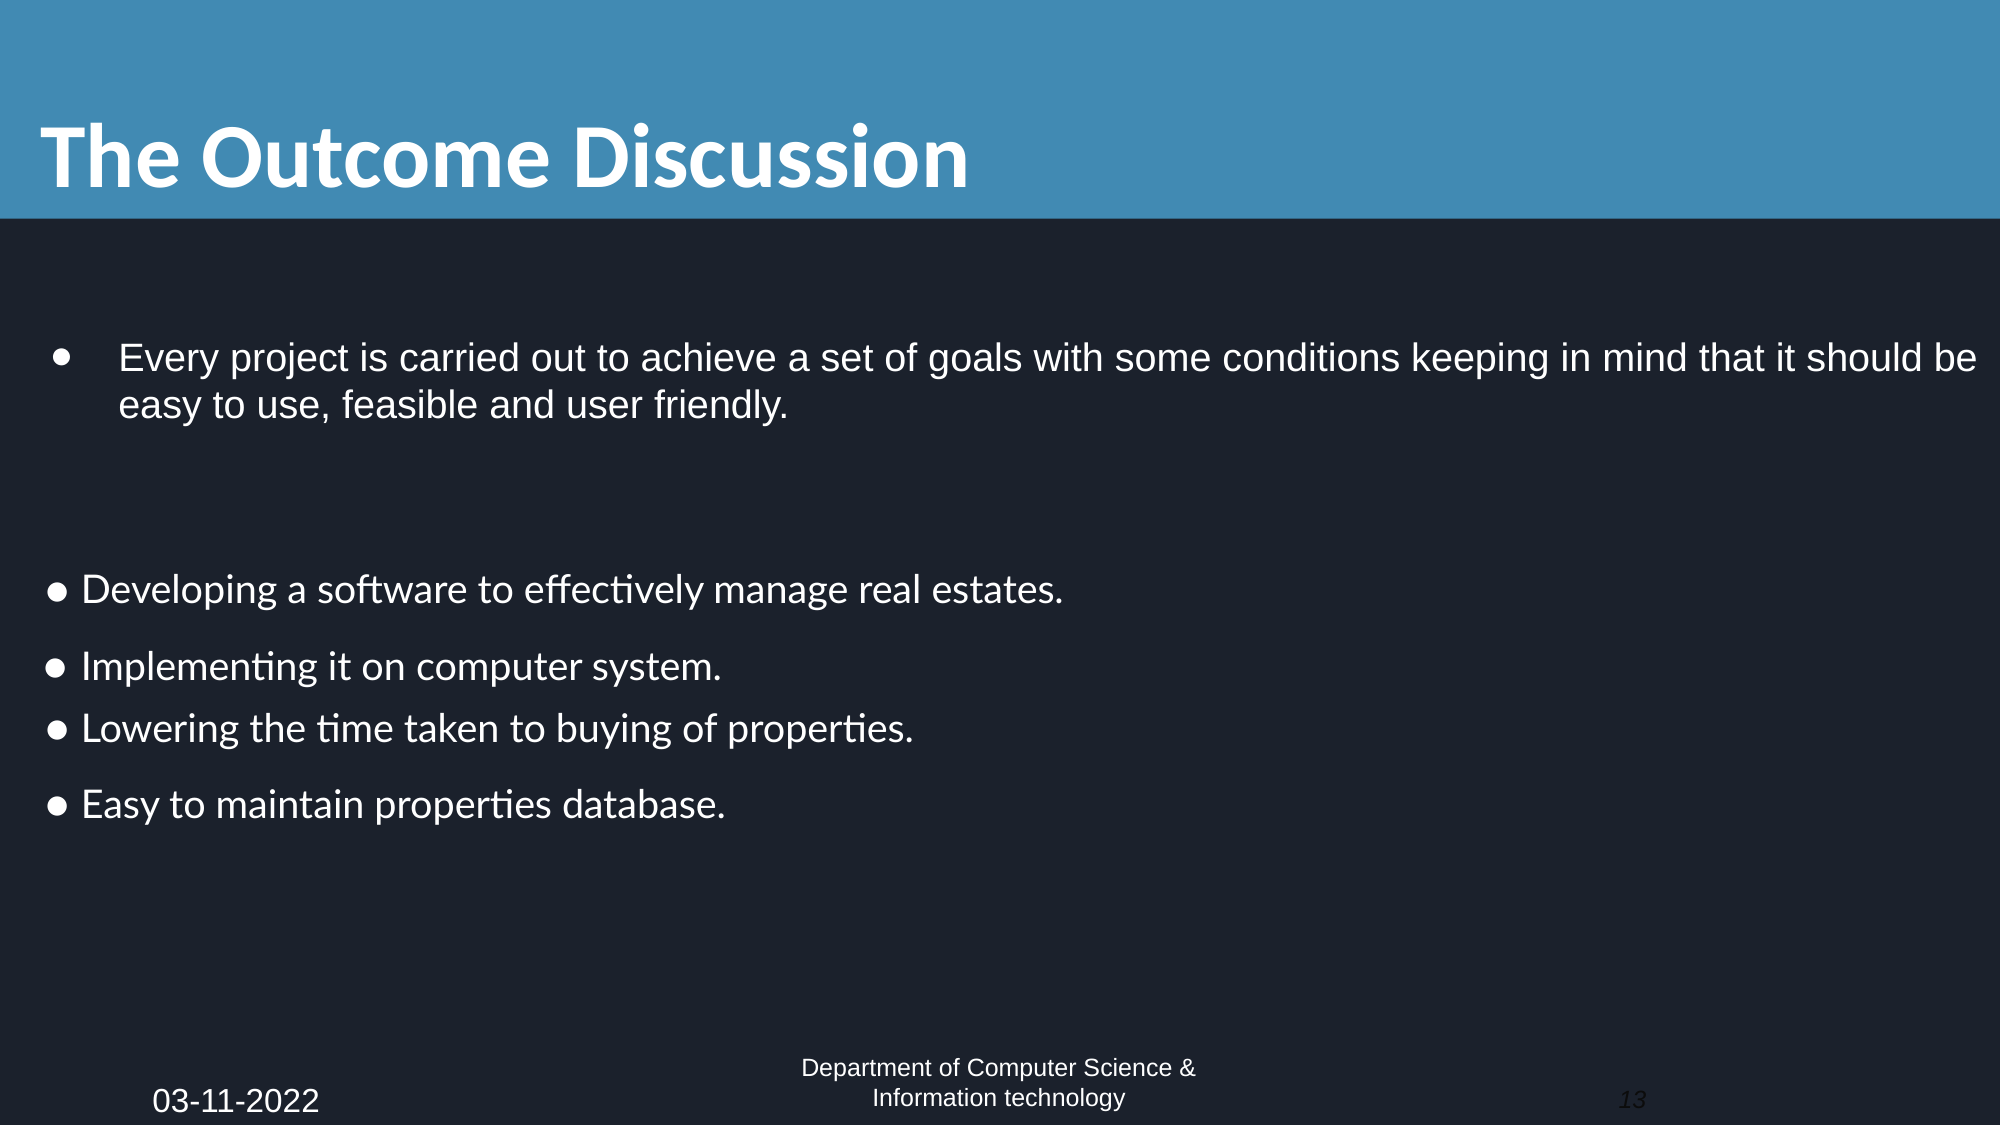

# The Outcome Discussion
Every project is carried out to achieve a set of goals with some conditions keeping in mind that it should be easy to use, feasible and user friendly.
Developing a software to effectively manage real estates.
Implementing it on computer system.
Lowering the time taken to buying of properties.
Easy to maintain properties database.
Department of Computer Science & Information technology
03-11-2022
13